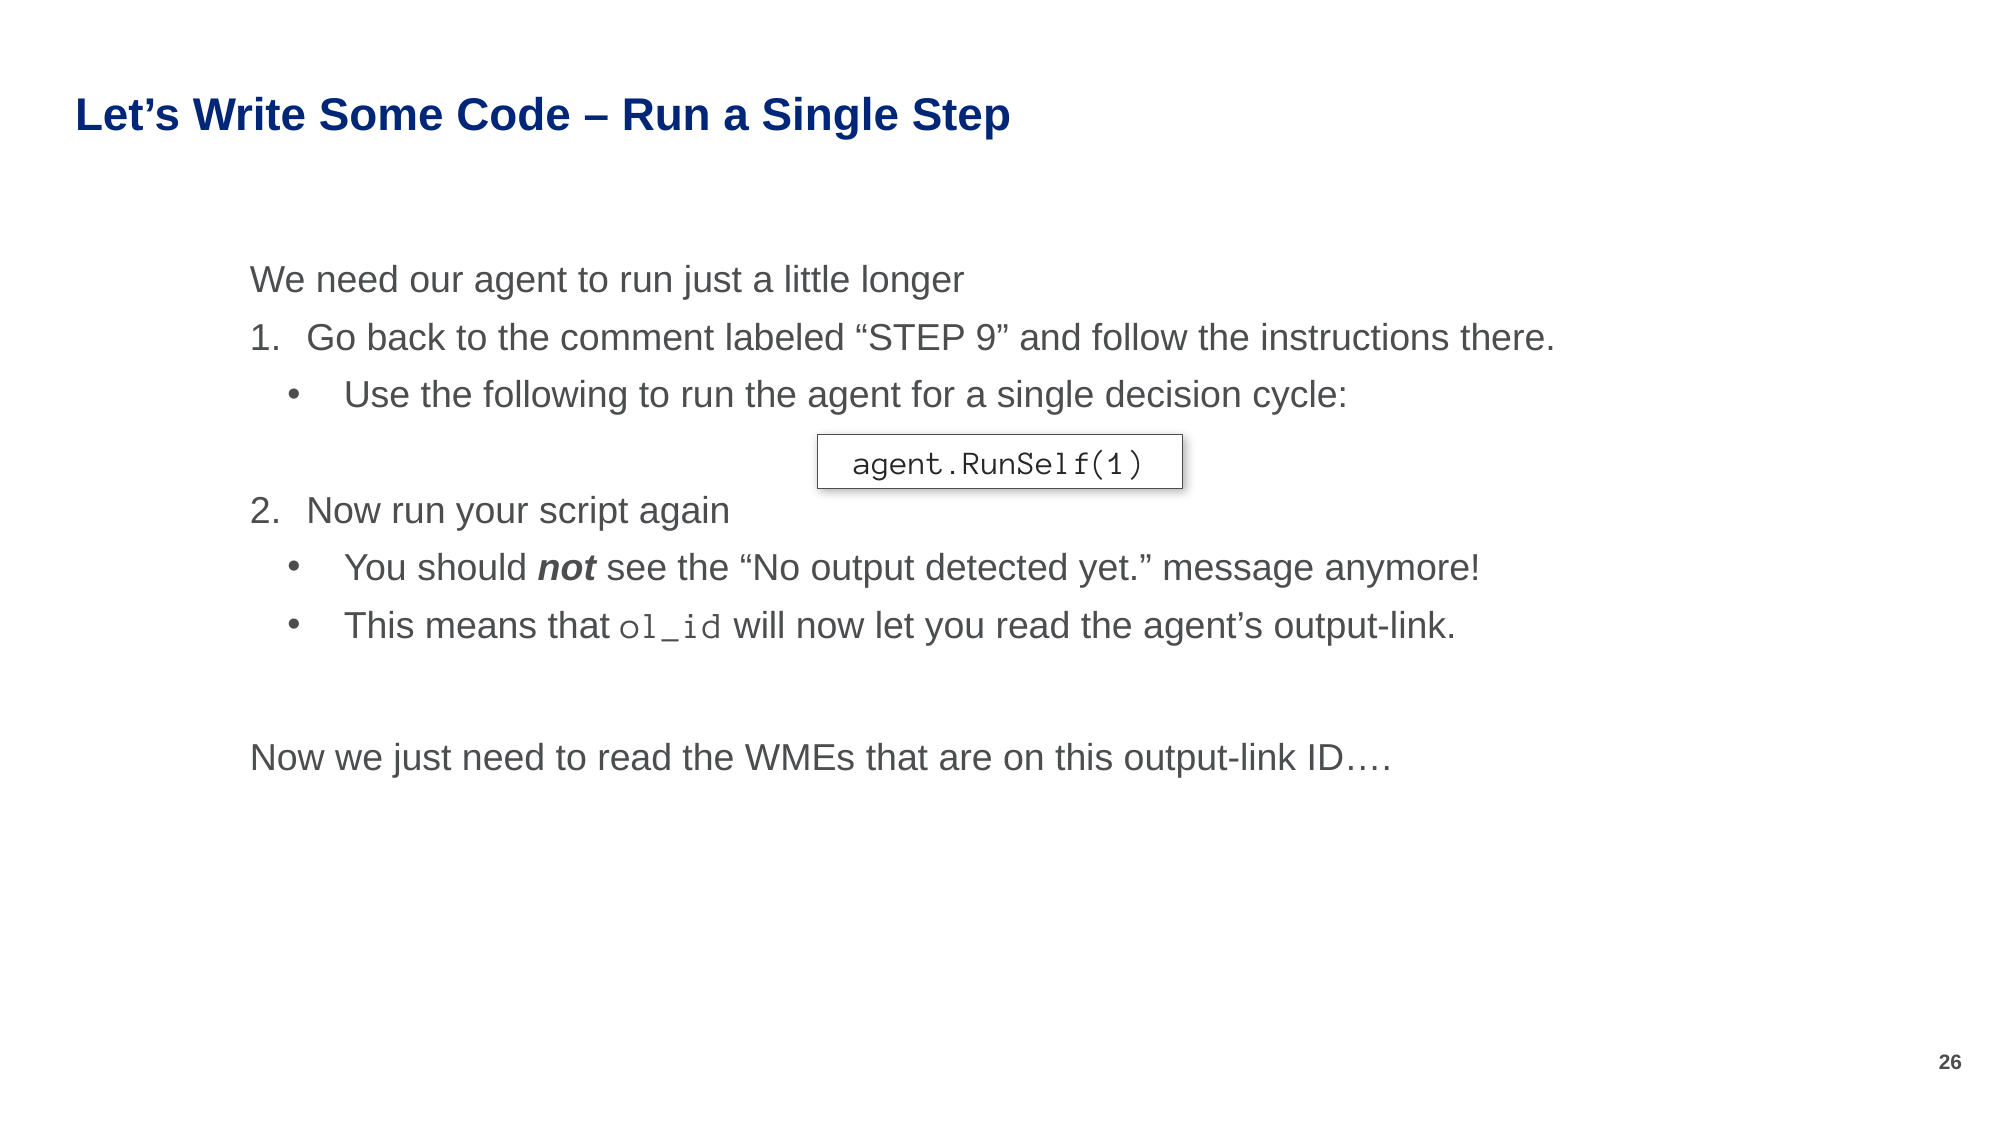

# Let’s Write Some Code – Run a Single Step
We need our agent to run just a little longer
Go back to the comment labeled “STEP 9” and follow the instructions there.
Use the following to run the agent for a single decision cycle:

Now run your script again
You should not see the “No output detected yet.” message anymore!
This means that ol_id will now let you read the agent’s output-link.

Now we just need to read the WMEs that are on this output-link ID….
agent.RunSelf(1)